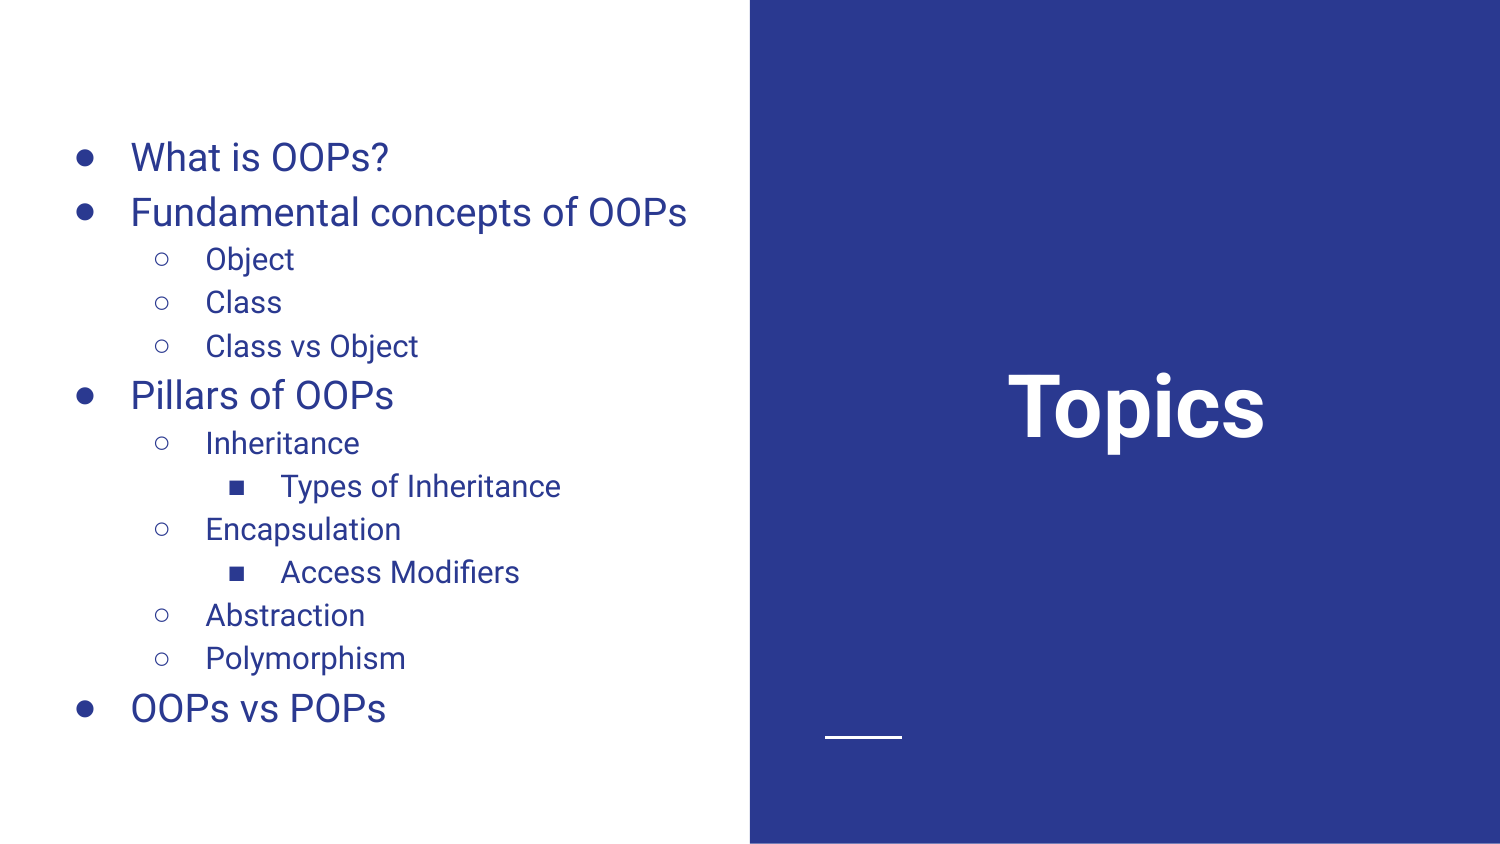

What is OOPs?
Fundamental concepts of OOPs
Object
Class
Class vs Object
Pillars of OOPs
Inheritance
Types of Inheritance
Encapsulation
Access Modifiers
Abstraction
Polymorphism
OOPs vs POPs
# Topics